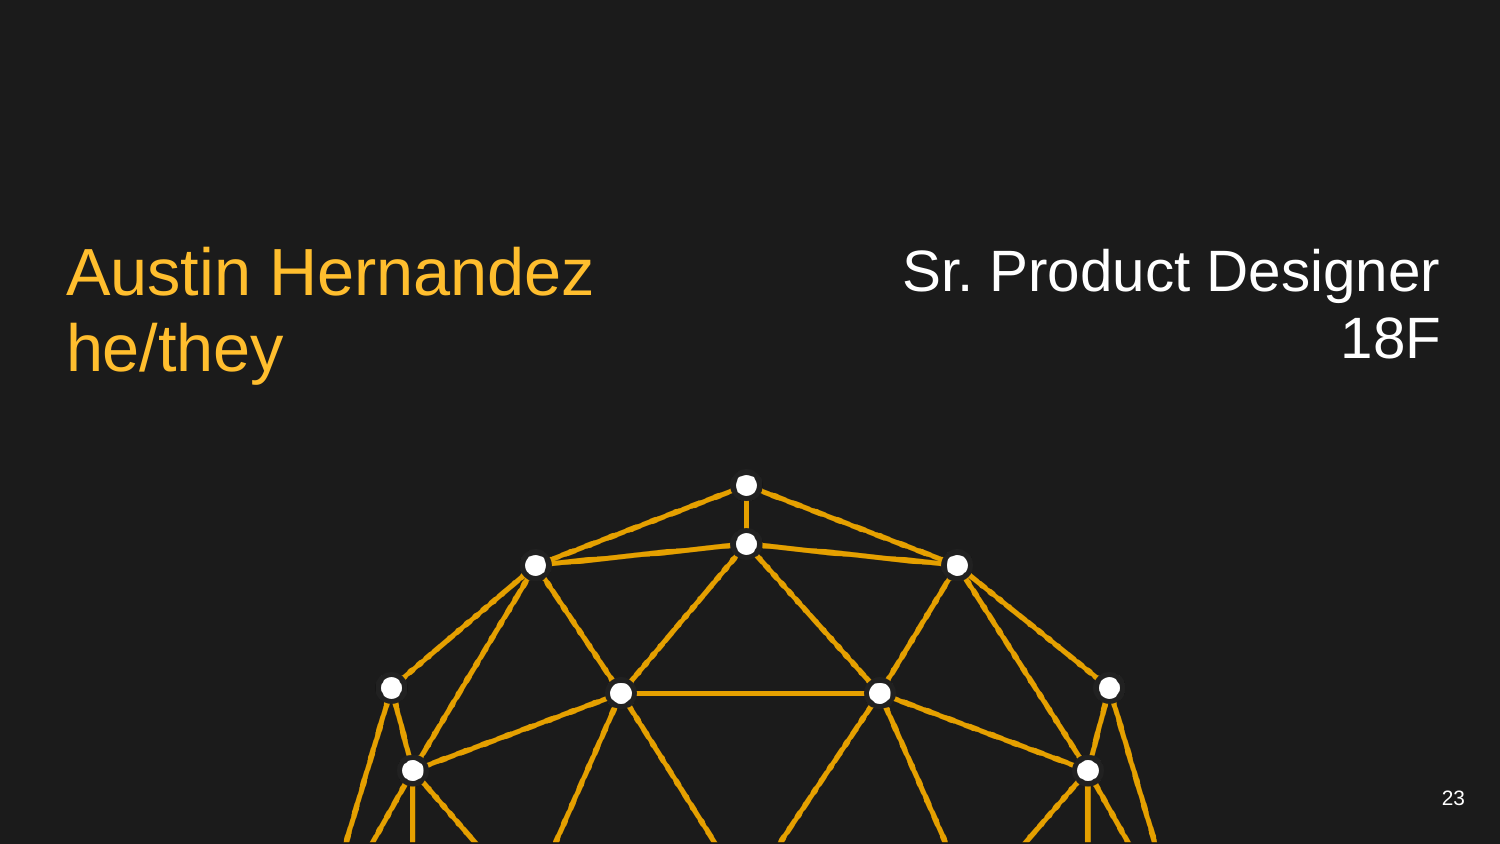

# Austin Hernandez
he/they
Sr. Product Designer
18F
23